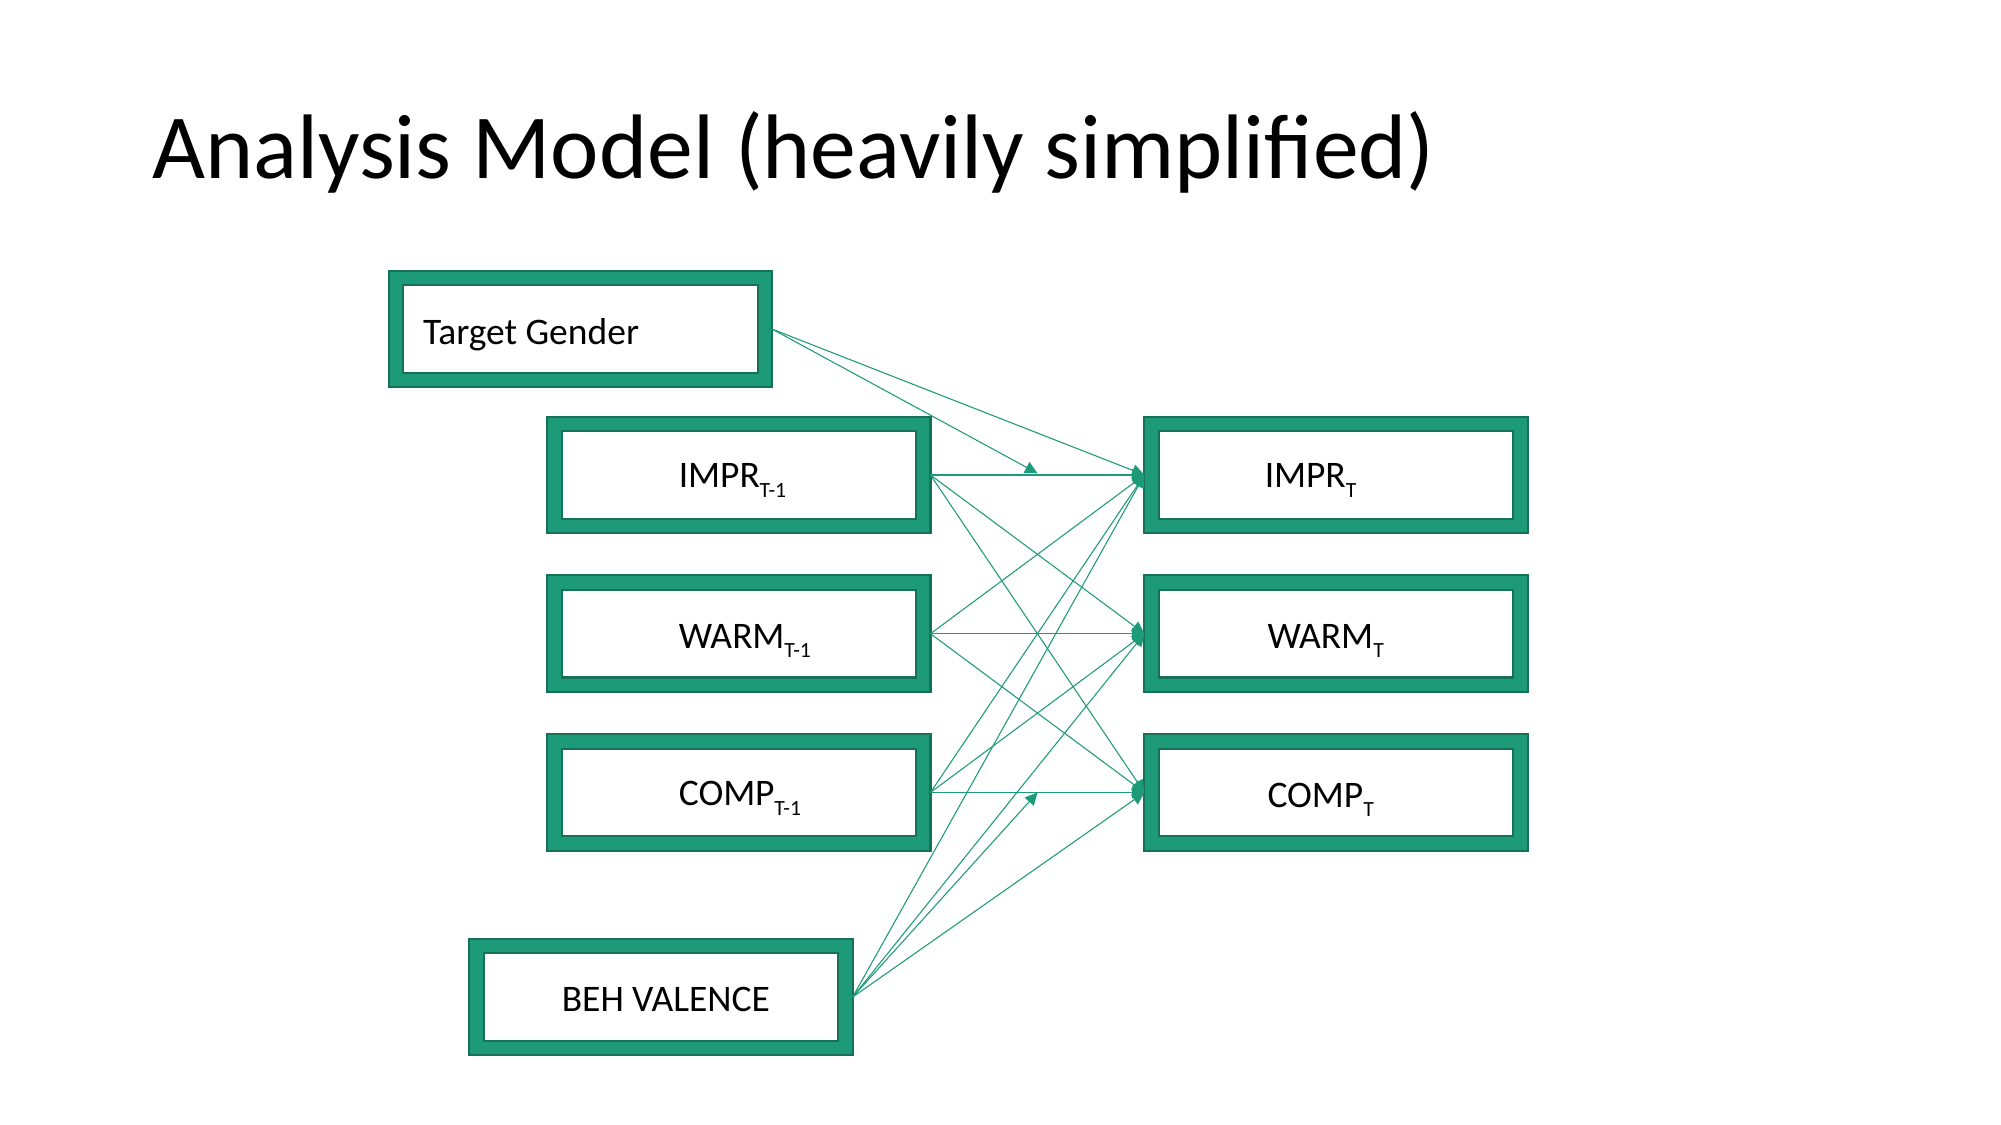

# Analysis Model (heavily simplified)

Target Gender

IMPRT-1
IMPRT

WARMT-1
WARMT

COMPT-1
COMPT

BEH VALENCE